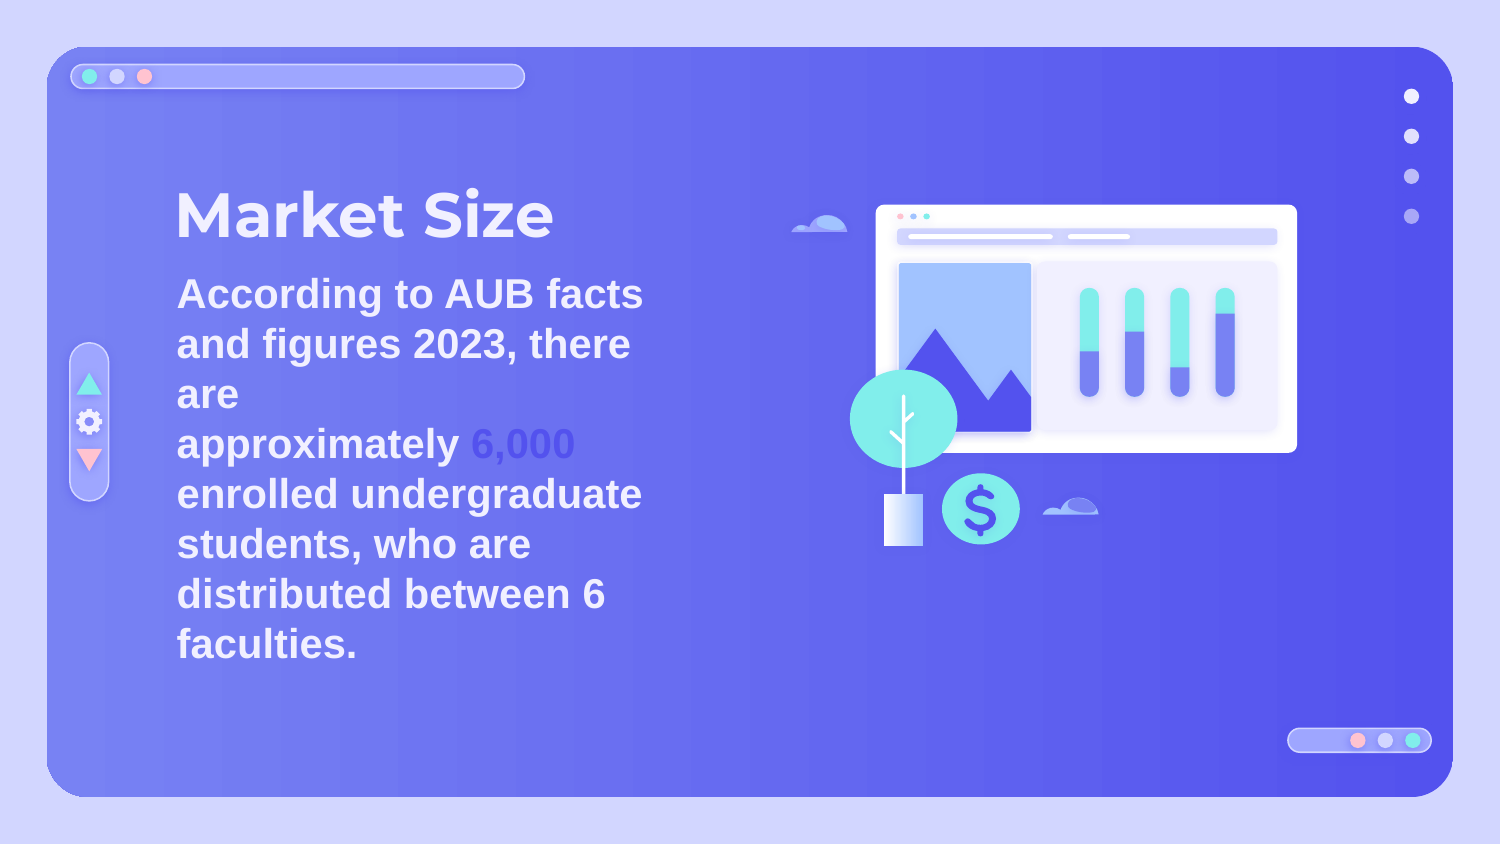

# Market Size

According to AUB facts and figures 2023, there are
approximately 6,000 enrolled undergraduate students, who are distributed between 6 faculties.